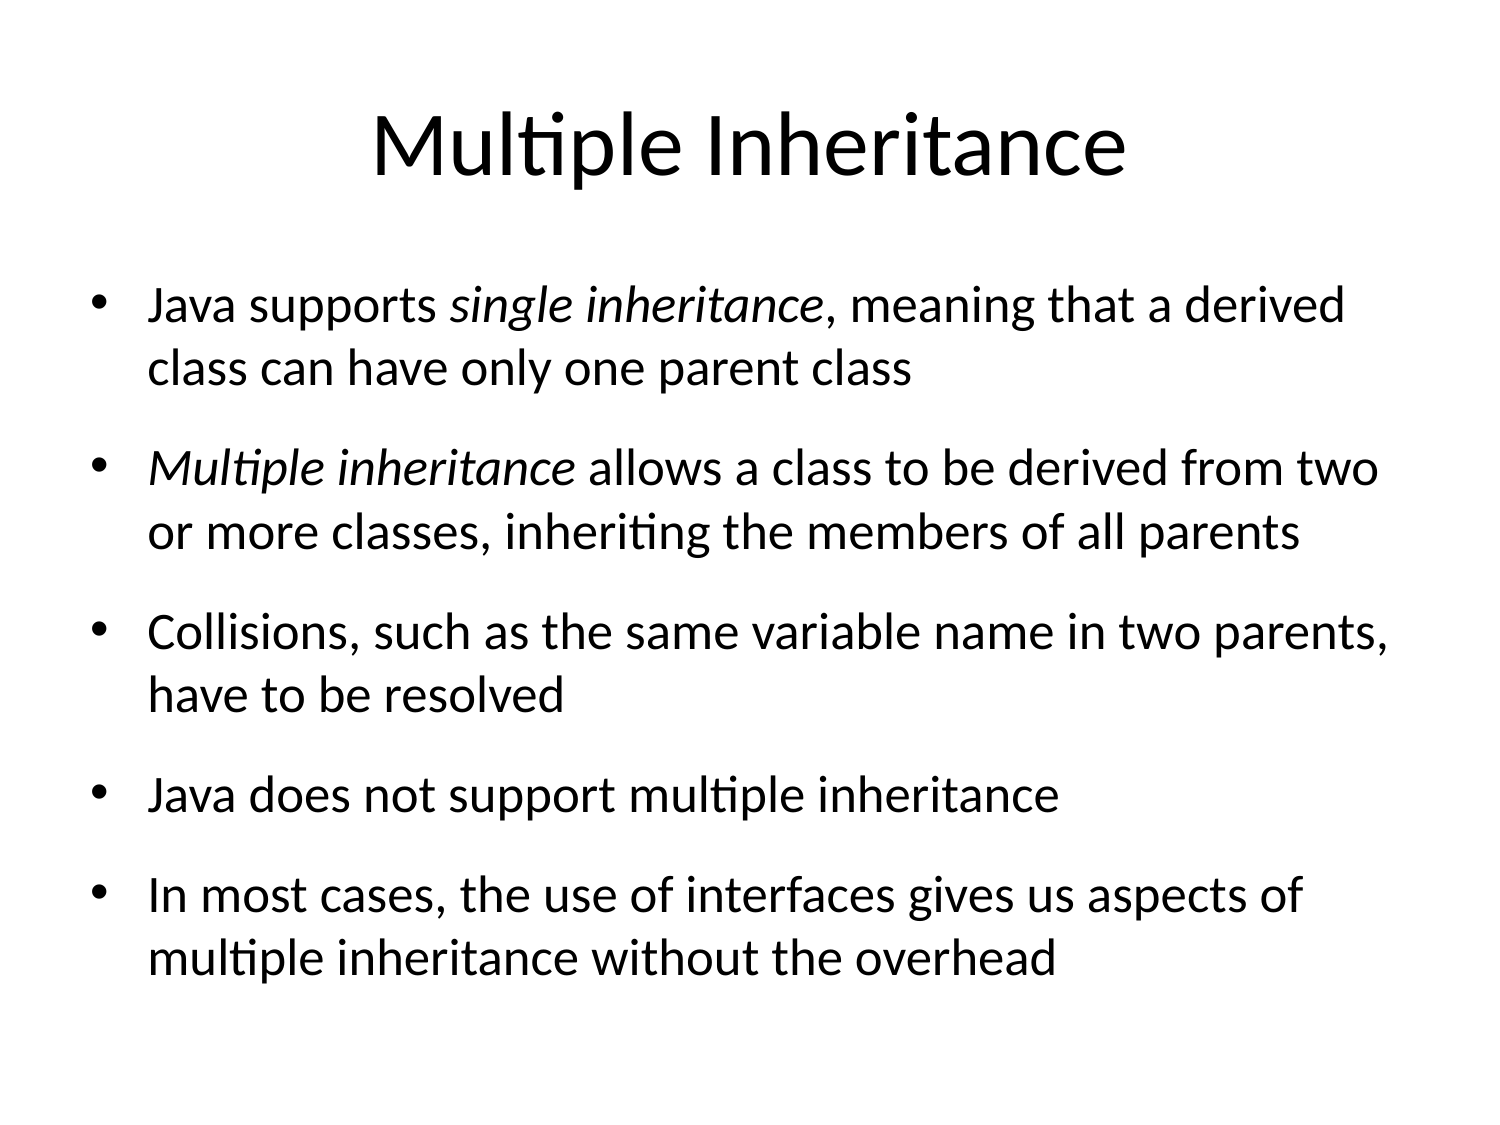

# Multiple Inheritance
Java supports single inheritance, meaning that a derived class can have only one parent class
Multiple inheritance allows a class to be derived from two or more classes, inheriting the members of all parents
Collisions, such as the same variable name in two parents, have to be resolved
Java does not support multiple inheritance
In most cases, the use of interfaces gives us aspects of multiple inheritance without the overhead